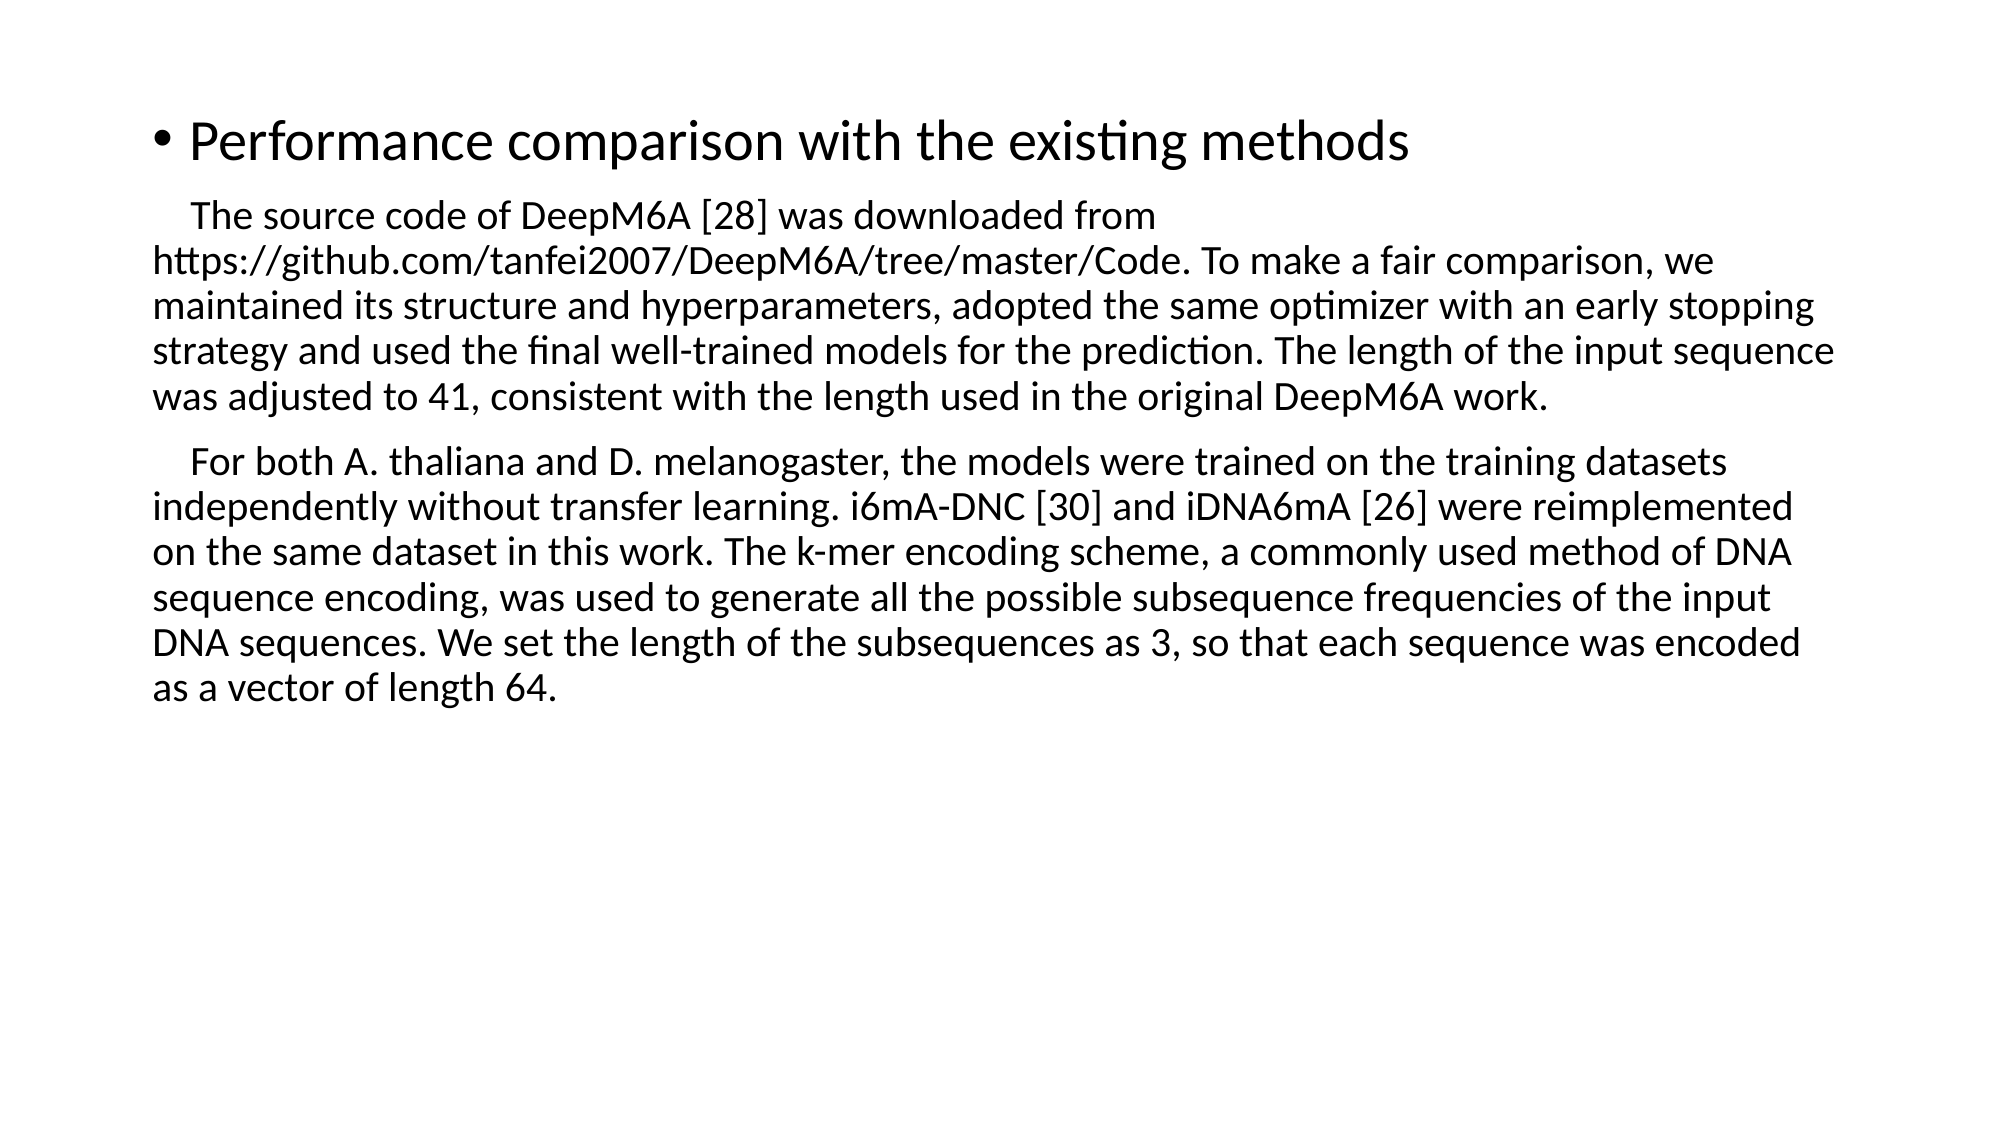

Performance comparison with the existing methods
    The source code of DeepM6A [28] was downloaded from https://github.com/tanfei2007/DeepM6A/tree/master/Code. To make a fair comparison, we maintained its structure and hyperparameters, adopted the same optimizer with an early stopping strategy and used the final well-trained models for the prediction. The length of the input sequence was adjusted to 41, consistent with the length used in the original DeepM6A work.
    For both A. thaliana and D. melanogaster, the models were trained on the training datasets independently without transfer learning. i6mA-DNC [30] and iDNA6mA [26] were reimplemented on the same dataset in this work. The k-mer encoding scheme, a commonly used method of DNA sequence encoding, was used to generate all the possible subsequence frequencies of the input DNA sequences. We set the length of the subsequences as 3, so that each sequence was encoded as a vector of length 64.